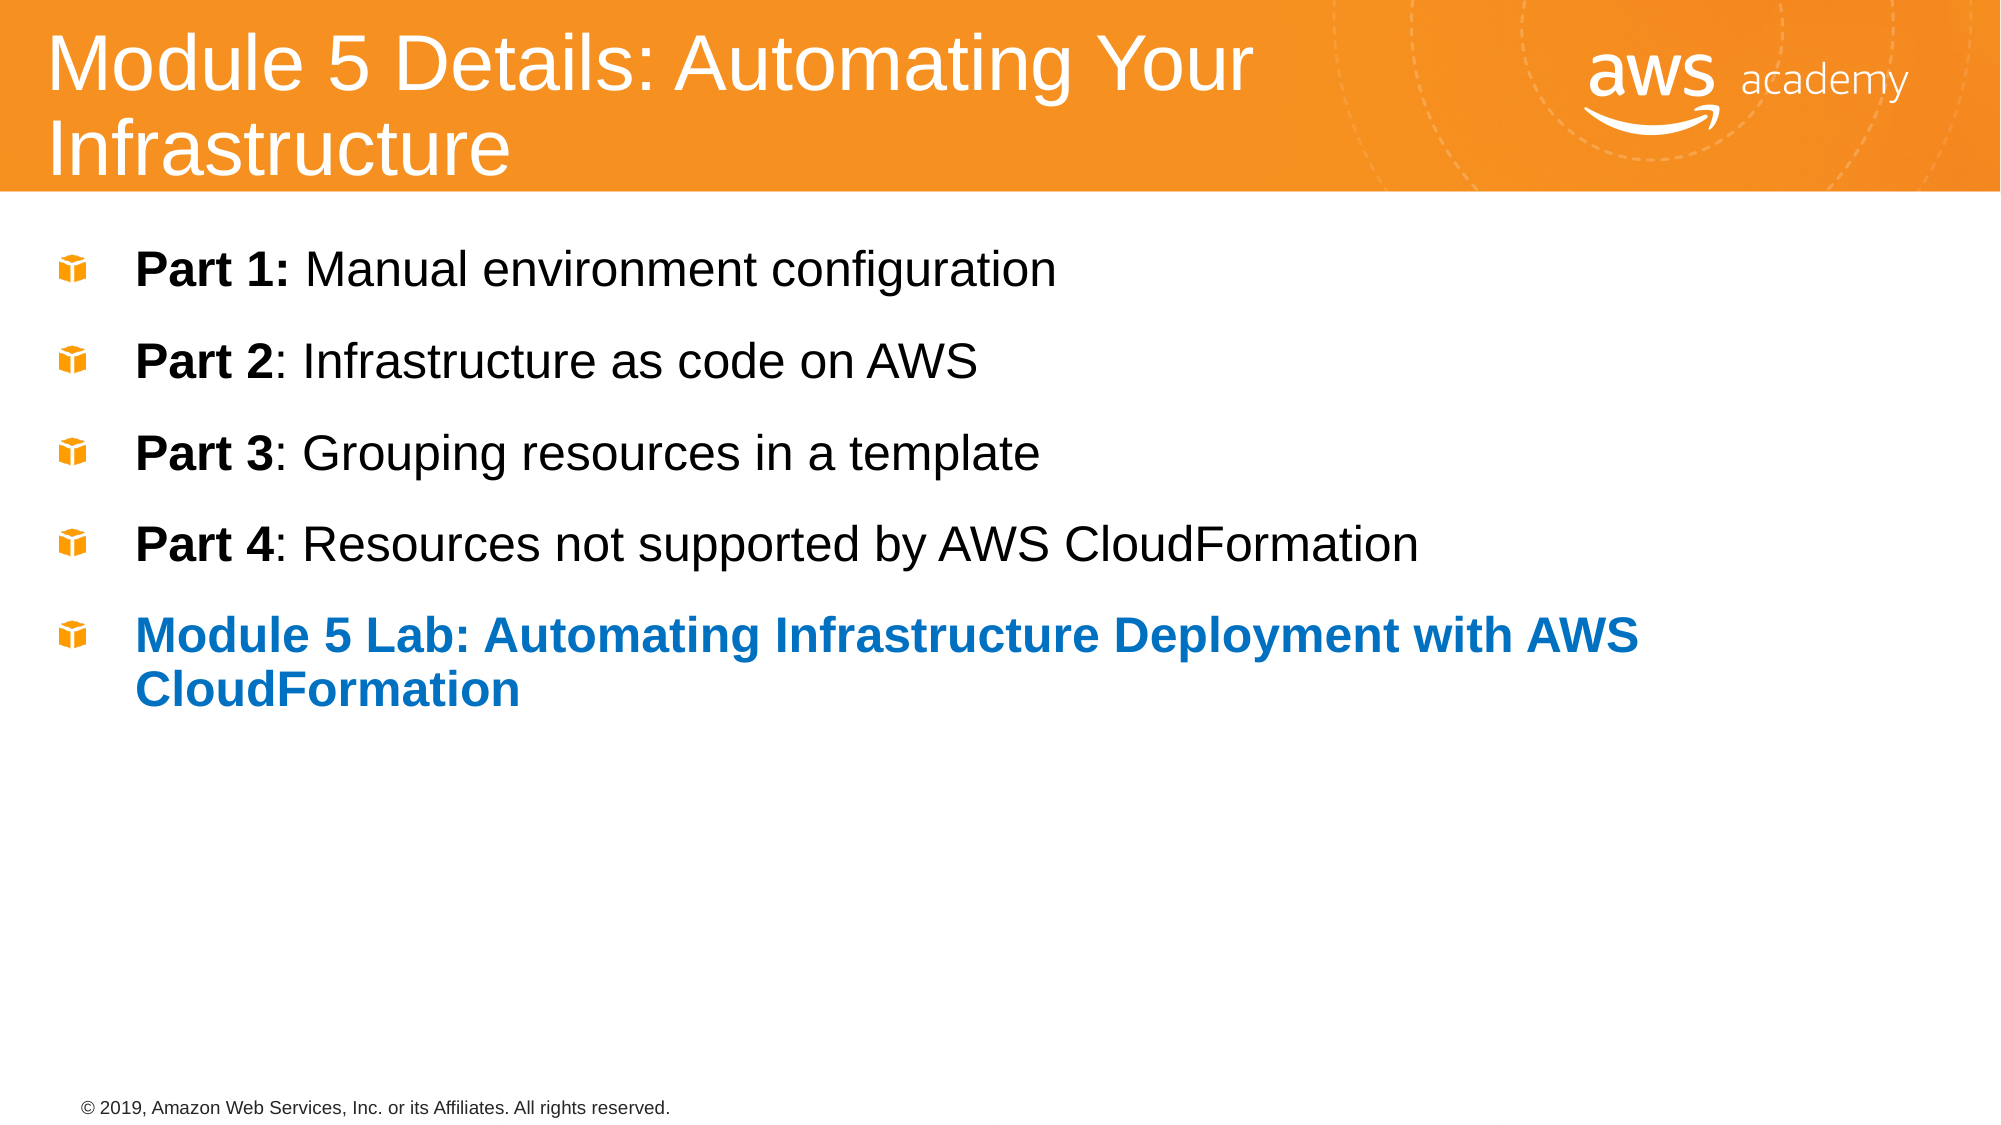

# Module 5 Details: Automating Your Infrastructure
Part 1: Manual environment configuration
Part 2: Infrastructure as code on AWS
Part 3: Grouping resources in a template
Part 4: Resources not supported by AWS CloudFormation
Module 5 Lab: Automating Infrastructure Deployment with AWS CloudFormation